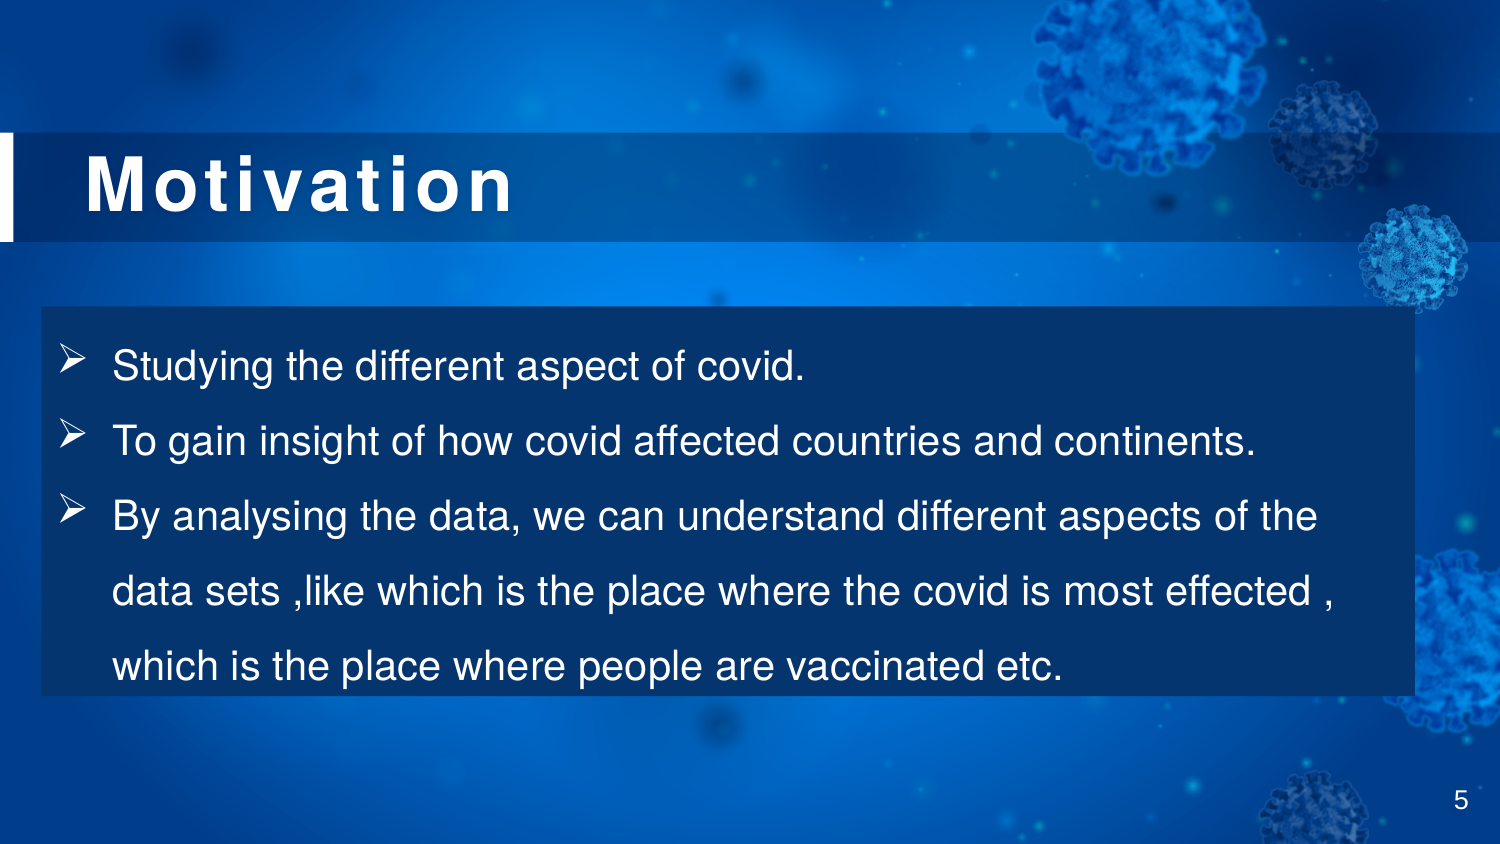

# Motivation
Studying the different aspect of covid.
To gain insight of how covid affected countries and continents.
By analysing the data, we can understand different aspects of the data sets ,like which is the place where the covid is most effected , which is the place where people are vaccinated etc.
5